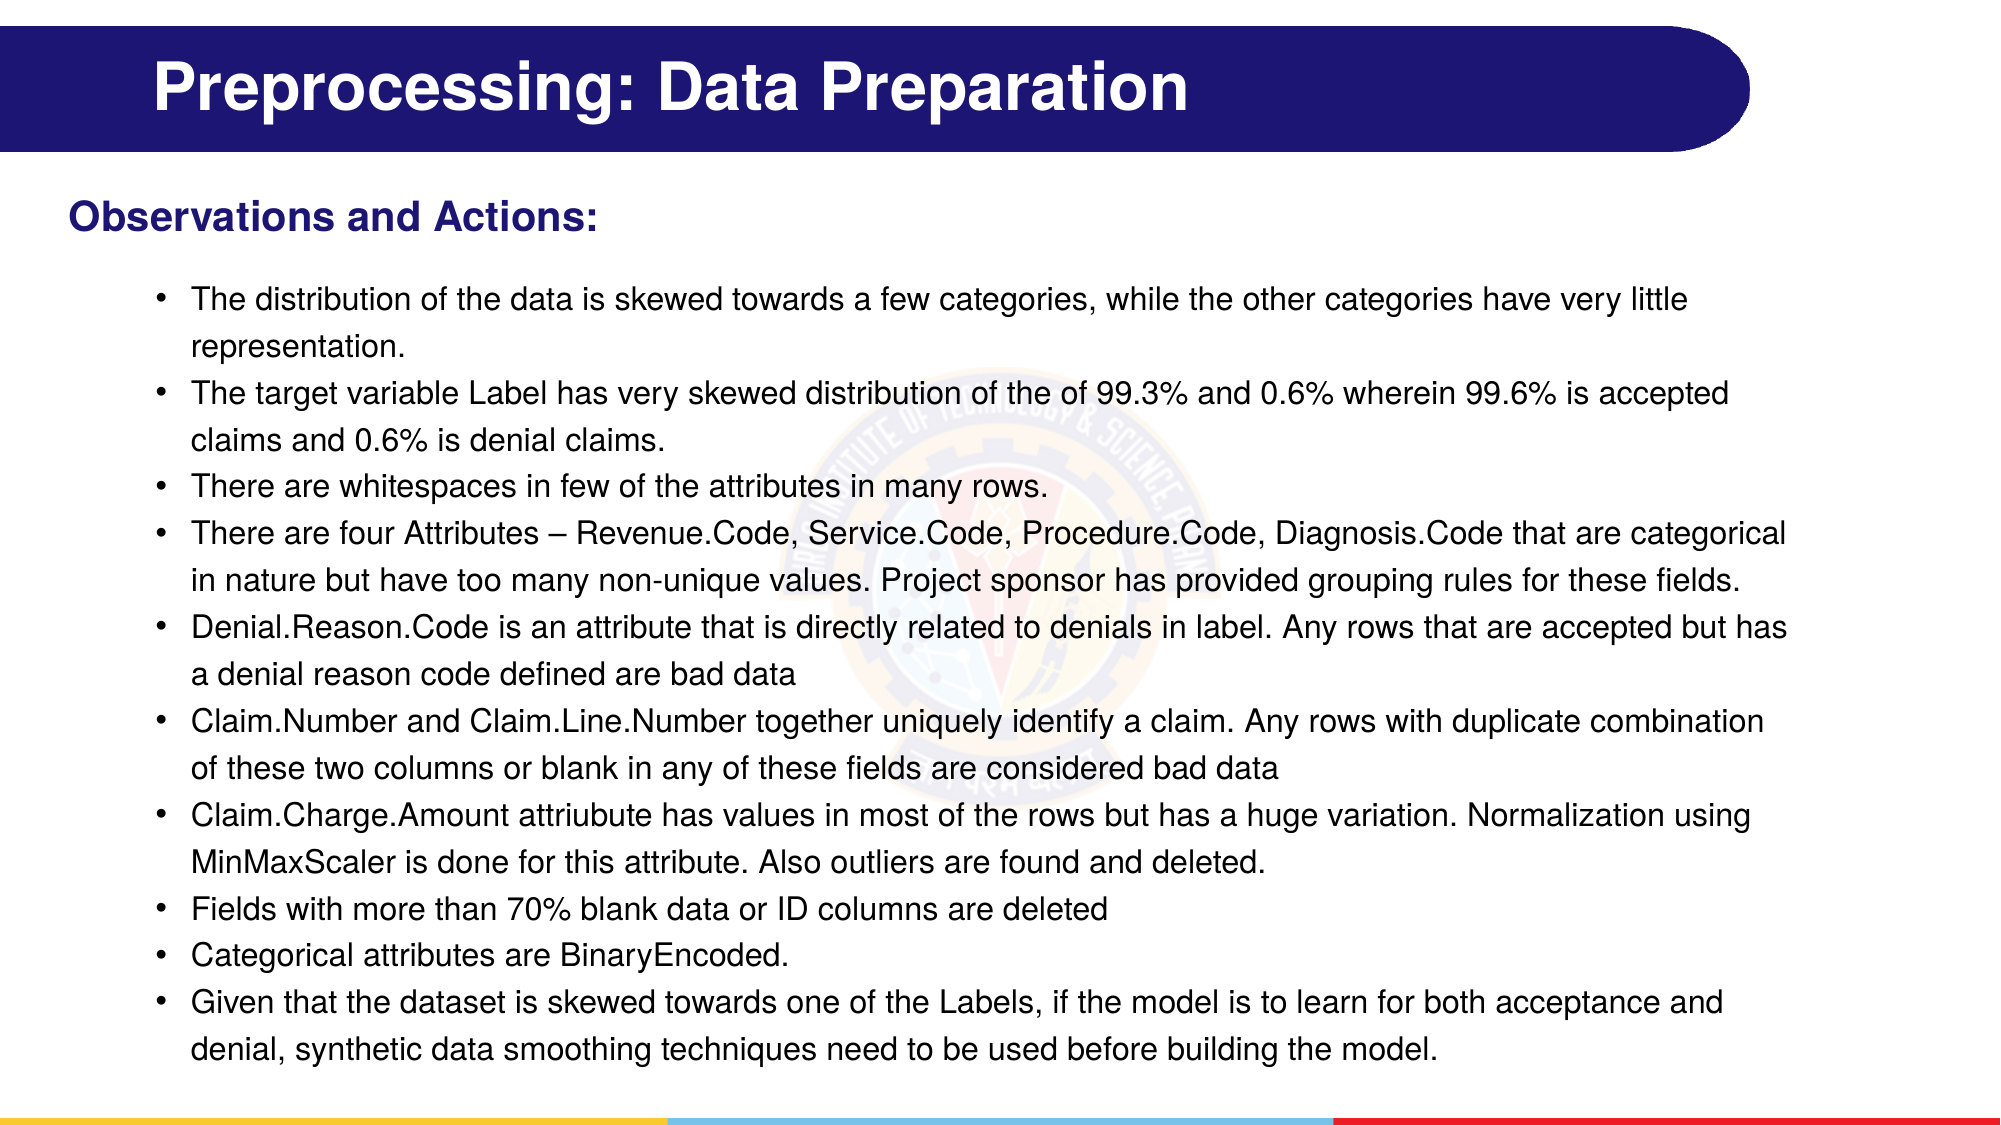

# Preprocessing: Data Preparation
Observations and Actions:
The distribution of the data is skewed towards a few categories, while the other categories have very little representation.
The target variable Label has very skewed distribution of the of 99.3% and 0.6% wherein 99.6% is accepted claims and 0.6% is denial claims.
There are whitespaces in few of the attributes in many rows.
There are four Attributes – Revenue.Code, Service.Code, Procedure.Code, Diagnosis.Code that are categorical in nature but have too many non-unique values. Project sponsor has provided grouping rules for these fields.
Denial.Reason.Code is an attribute that is directly related to denials in label. Any rows that are accepted but has a denial reason code defined are bad data
Claim.Number and Claim.Line.Number together uniquely identify a claim. Any rows with duplicate combination of these two columns or blank in any of these fields are considered bad data
Claim.Charge.Amount attriubute has values in most of the rows but has a huge variation. Normalization using MinMaxScaler is done for this attribute. Also outliers are found and deleted.
Fields with more than 70% blank data or ID columns are deleted
Categorical attributes are BinaryEncoded.
Given that the dataset is skewed towards one of the Labels, if the model is to learn for both acceptance and denial, synthetic data smoothing techniques need to be used before building the model.